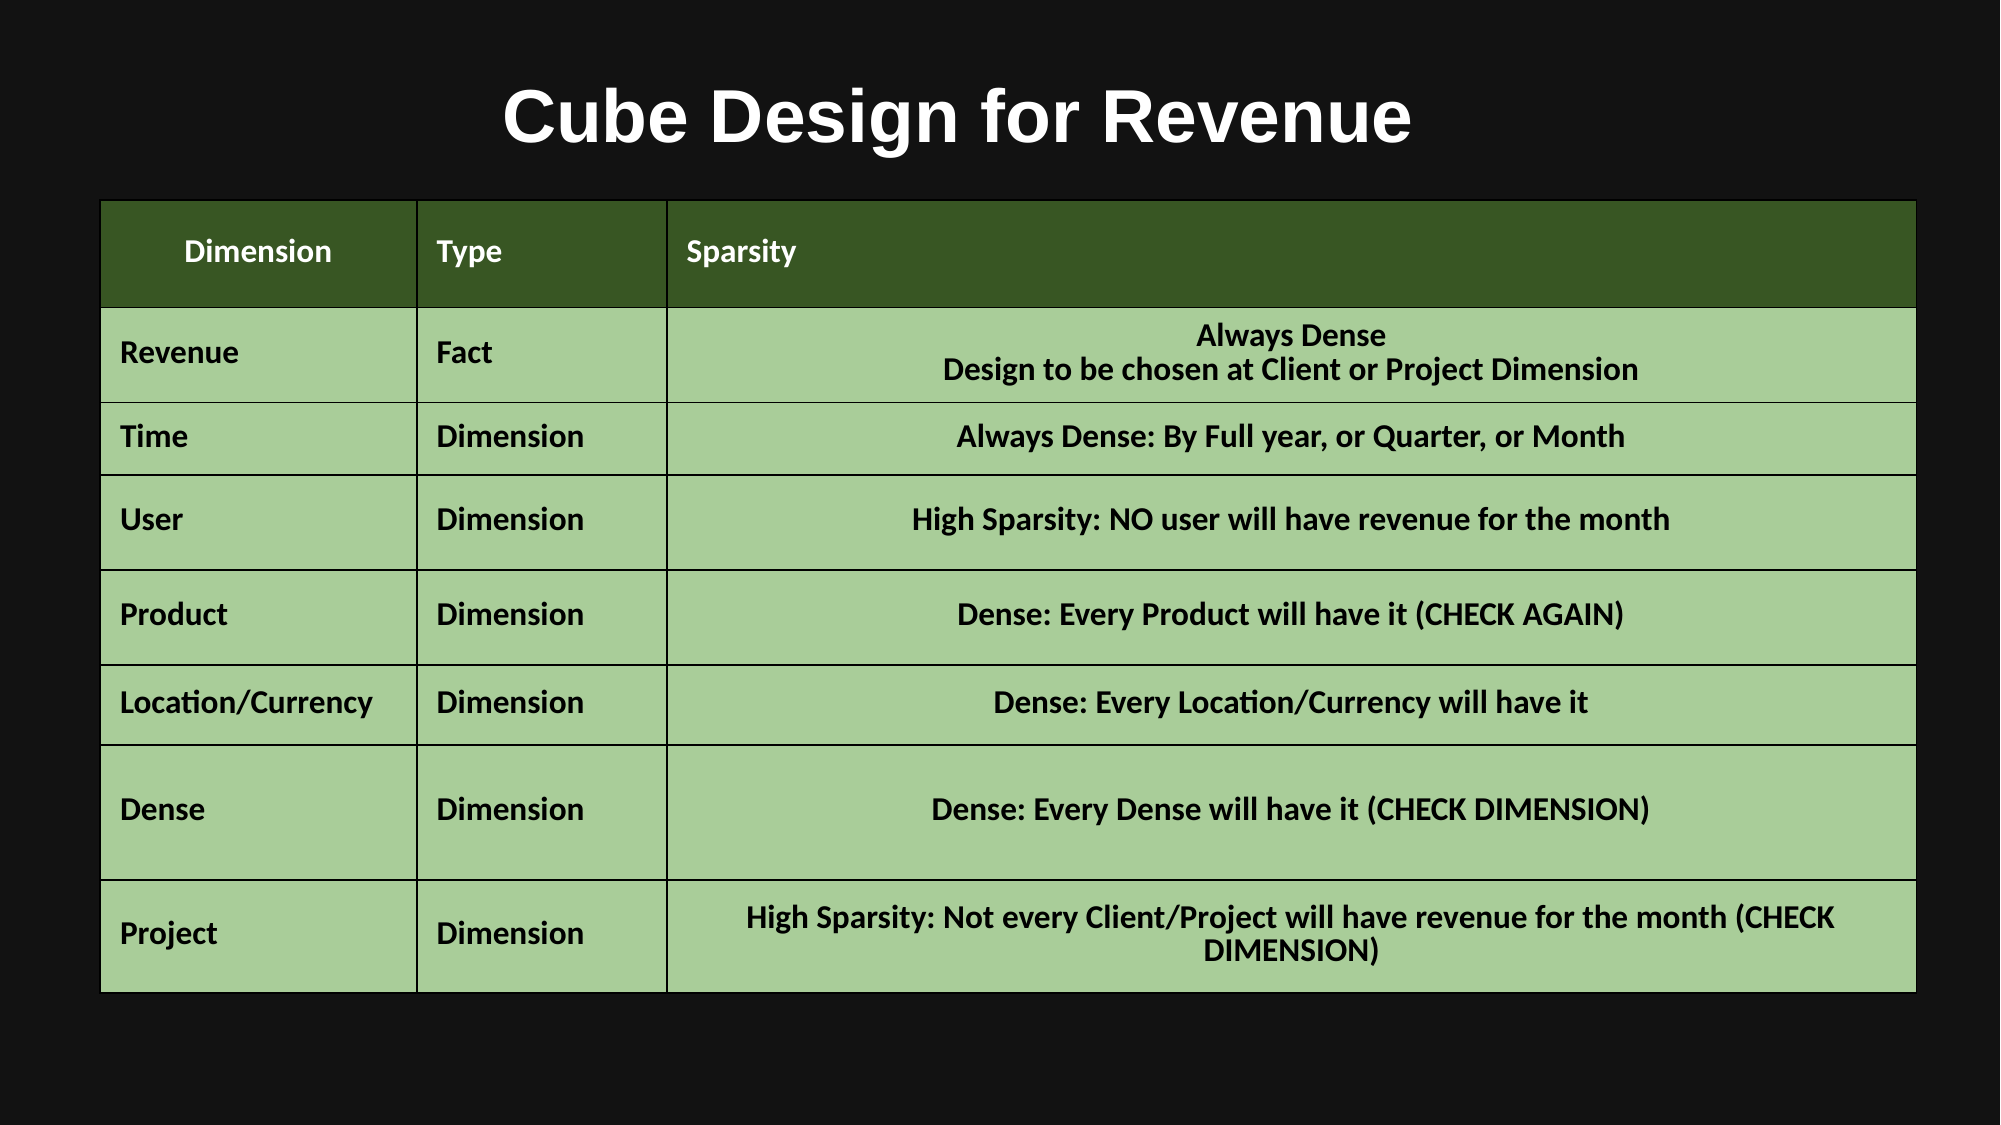

Cube Design for Revenue
| Dimension | Type | Sparsity |
| --- | --- | --- |
| Revenue | Fact | Always Dense Design to be chosen at Client or Project Dimension |
| Time | Dimension | Always Dense: By Full year, or Quarter, or Month |
| User | Dimension | High Sparsity: NO user will have revenue for the month |
| Product | Dimension | Dense: Every Product will have it (CHECK AGAIN) |
| Location/Currency | Dimension | Dense: Every Location/Currency will have it |
| Dense | Dimension | Dense: Every Dense will have it (CHECK DIMENSION) |
| Project | Dimension | High Sparsity: Not every Client/Project will have revenue for the month (CHECK DIMENSION) |